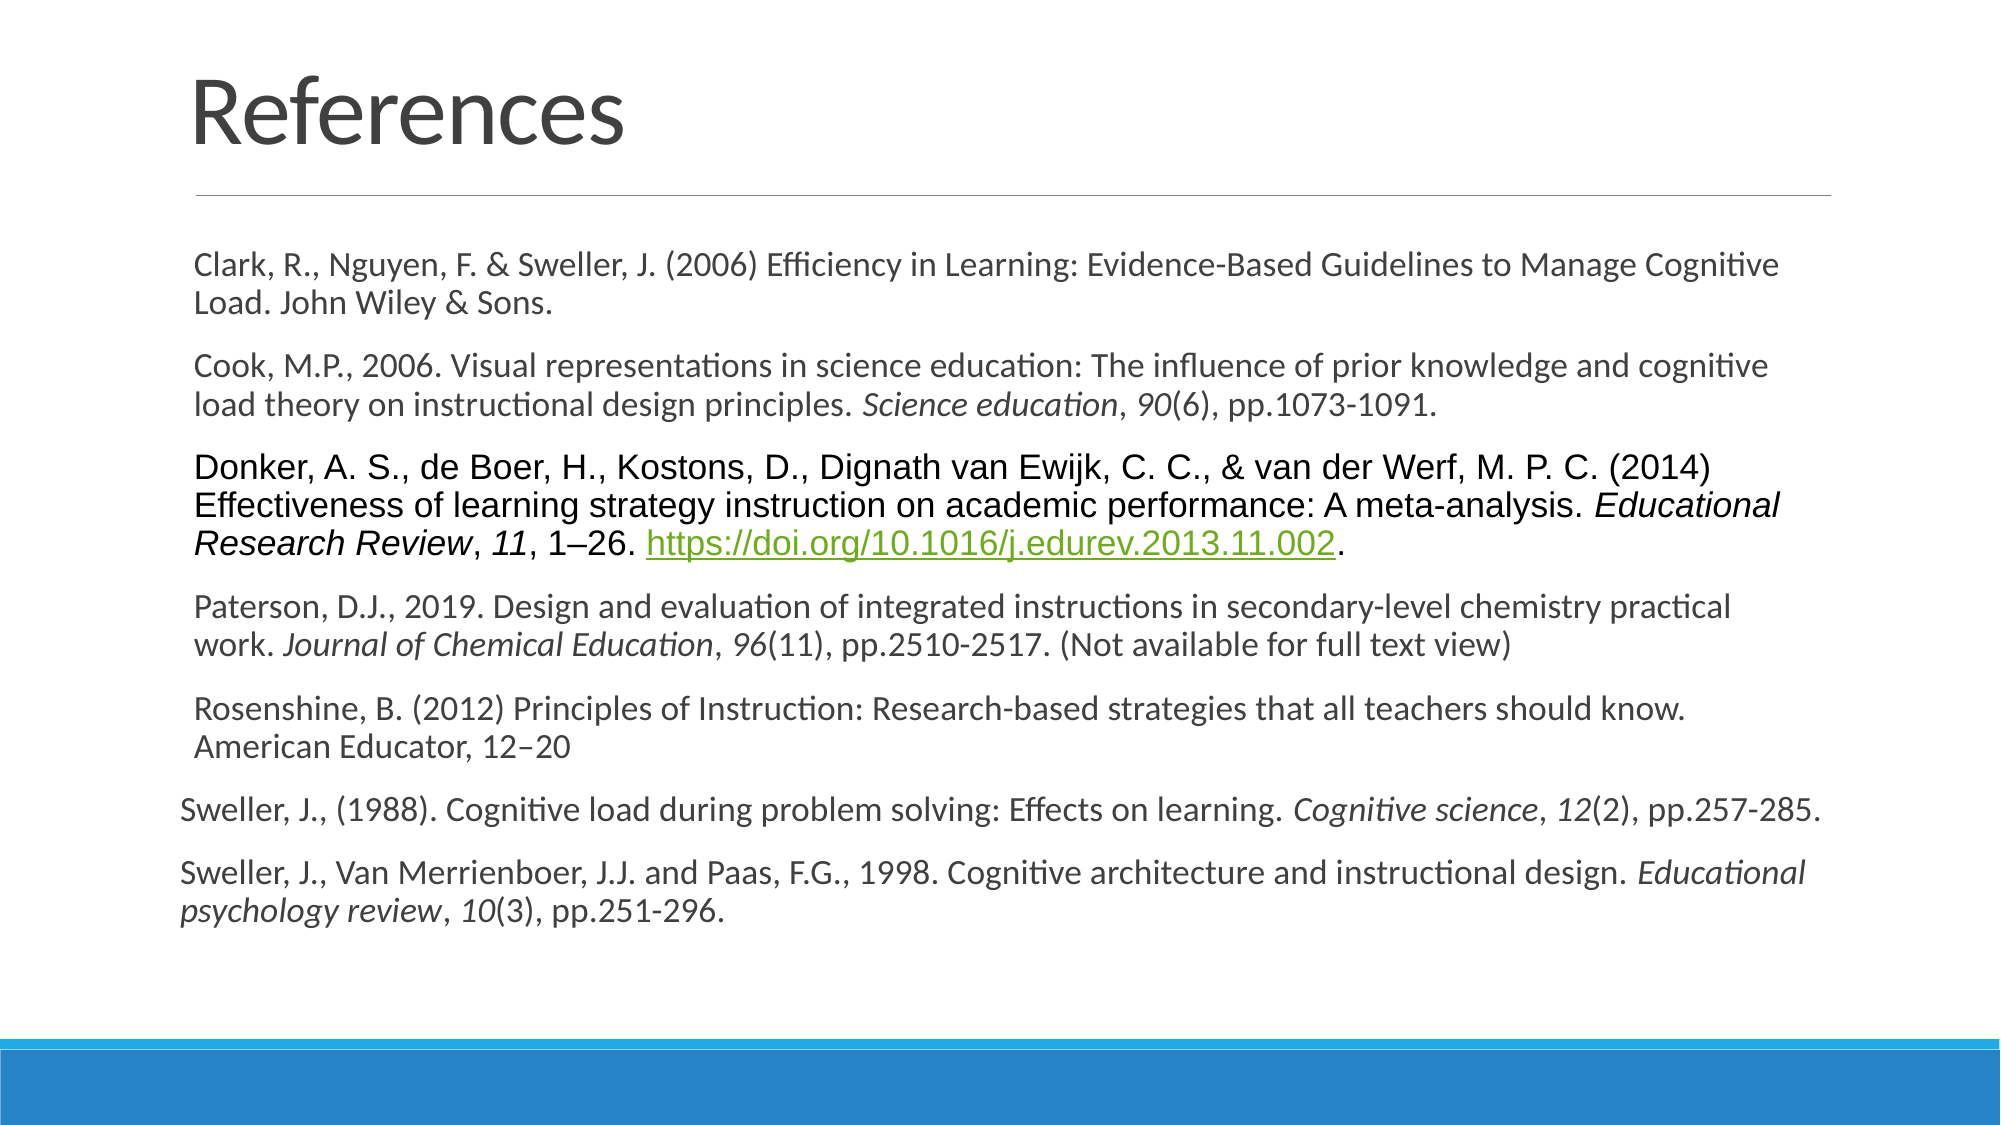

# References
Clark, R., Nguyen, F. & Sweller, J. (2006) Efficiency in Learning: Evidence-Based Guidelines to Manage Cognitive Load. John Wiley & Sons.
Cook, M.P., 2006. Visual representations in science education: The influence of prior knowledge and cognitive load theory on instructional design principles. Science education, 90(6), pp.1073-1091.
Donker, A. S., de Boer, H., Kostons, D., Dignath van Ewijk, C. C., & van der Werf, M. P. C. (2014) Effectiveness of learning strategy instruction on academic performance: A meta-analysis. Educational Research Review, 11, 1–26. https://doi.org/10.1016/j.edurev.2013.11.002.
Paterson, D.J., 2019. Design and evaluation of integrated instructions in secondary-level chemistry practical work. Journal of Chemical Education, 96(11), pp.2510-2517. (Not available for full text view)
Rosenshine, B. (2012) Principles of Instruction: Research-based strategies that all teachers should know. American Educator, 12–20
Sweller, J., (1988). Cognitive load during problem solving: Effects on learning. Cognitive science, 12(2), pp.257-285.
Sweller, J., Van Merrienboer, J.J. and Paas, F.G., 1998. Cognitive architecture and instructional design. Educational psychology review, 10(3), pp.251-296.